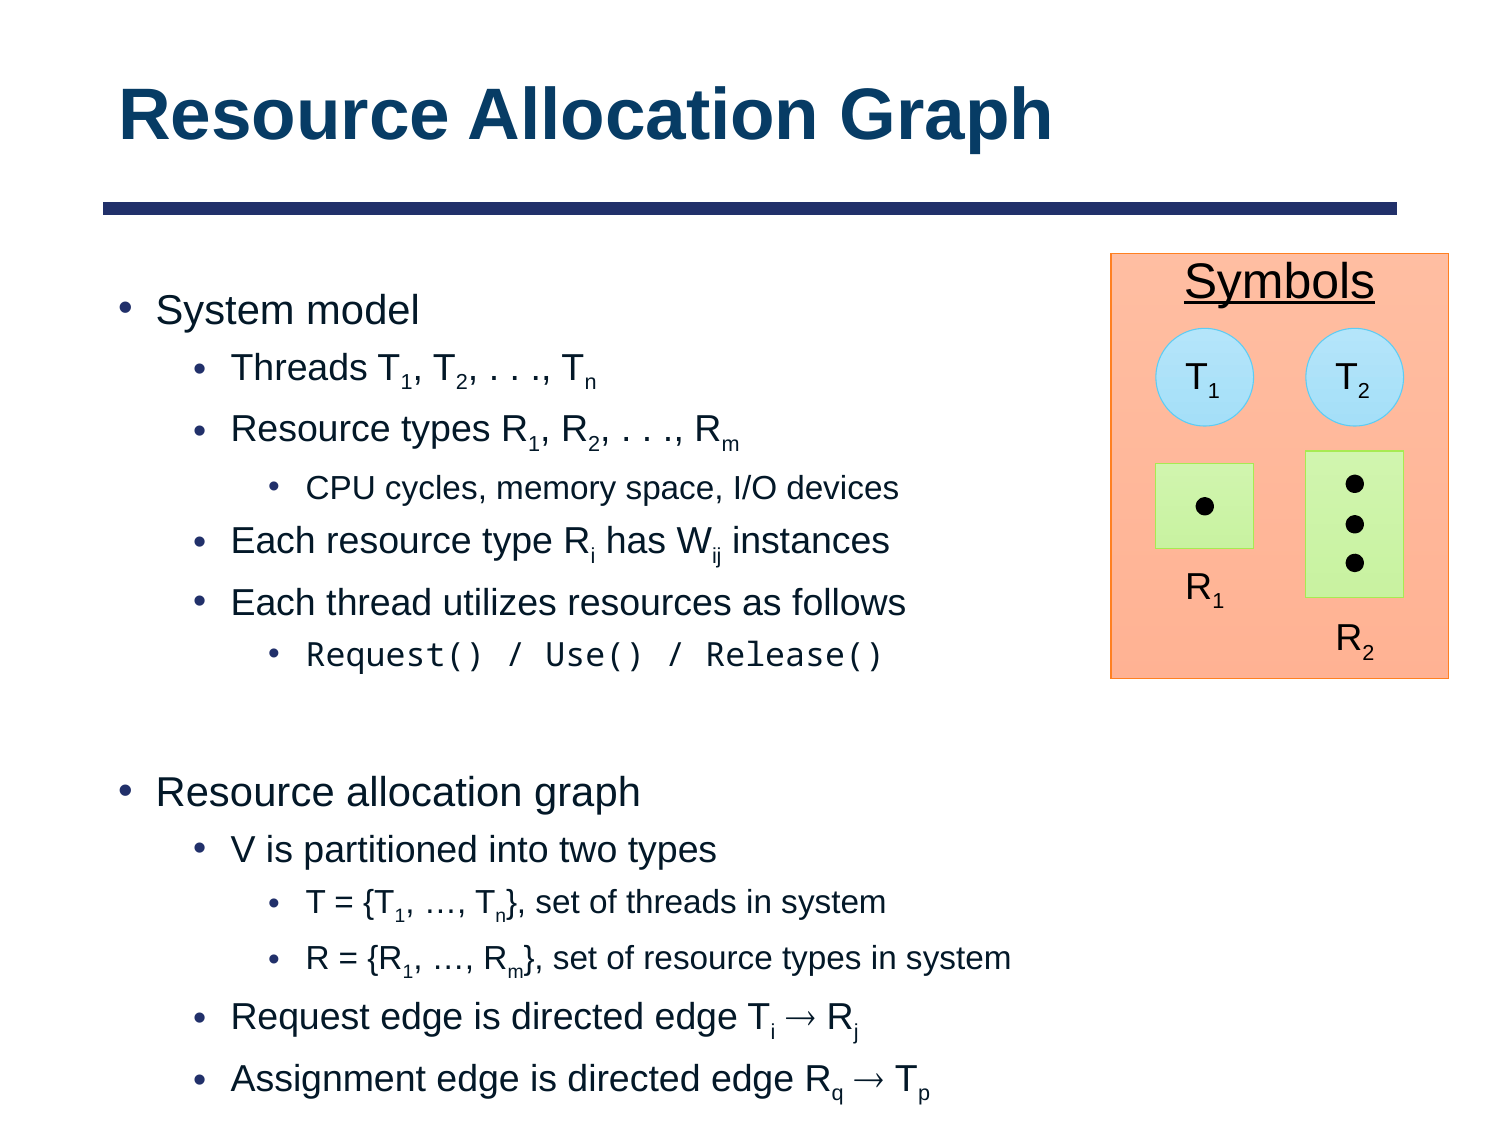

# Resource Allocation Graph
Symbols

System model
Threads T1, T2, . . ., Tn
Resource types R1, R2, . . ., Rm
CPU cycles, memory space, I/O devices
Each resource type Ri has Wij instances
Each thread utilizes resources as follows
Request() / Use() / Release()

Resource allocation graph
V is partitioned into two types
T = {T1, …, Tn}, set of threads in system
R = {R1, …, Rm}, set of resource types in system
Request edge is directed edge Ti → Rj
Assignment edge is directed edge Rq → Tp
T1
T2

R2

R1